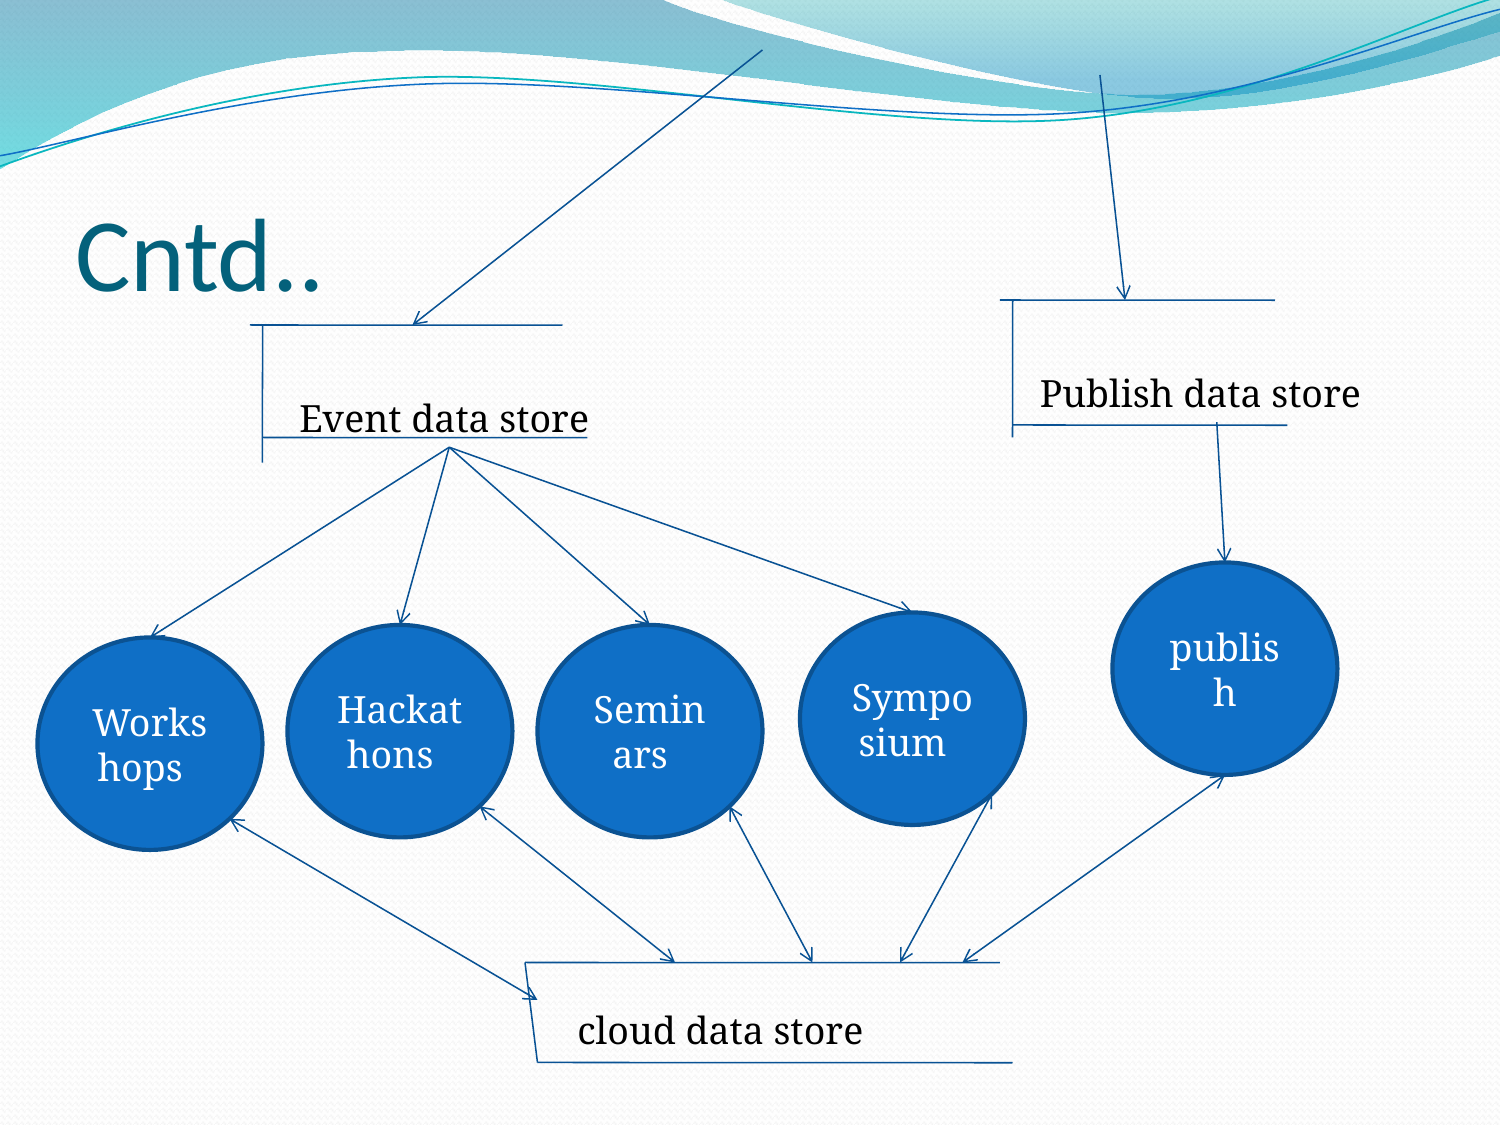

# Cntd..
Publish data store
Event data store
publish
Symposium
Hackathons
Seminars
Workshops
cloud data store